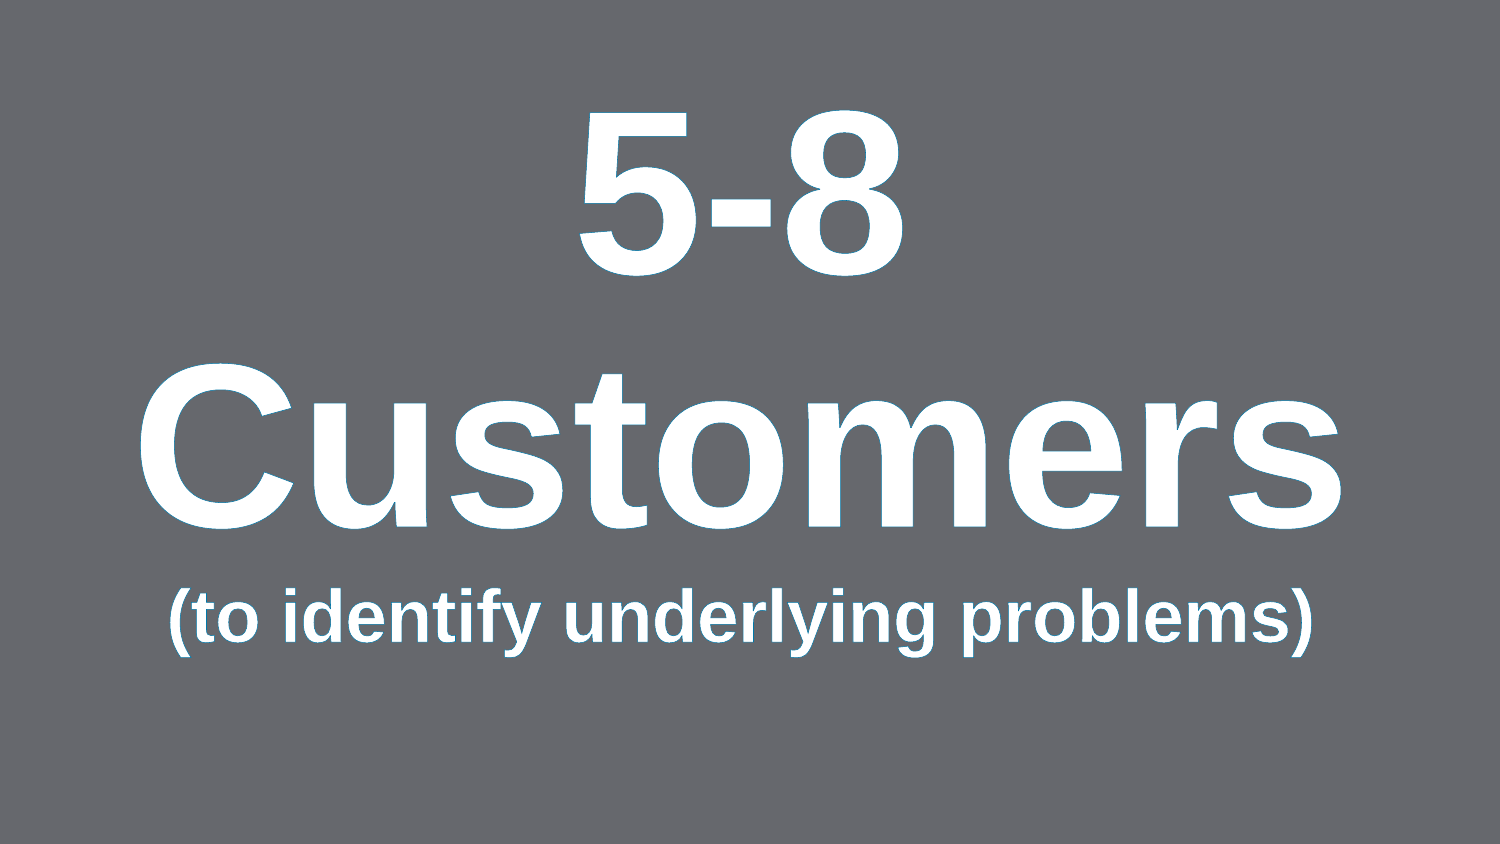

# 5-8 Customers (to identify underlying problems)